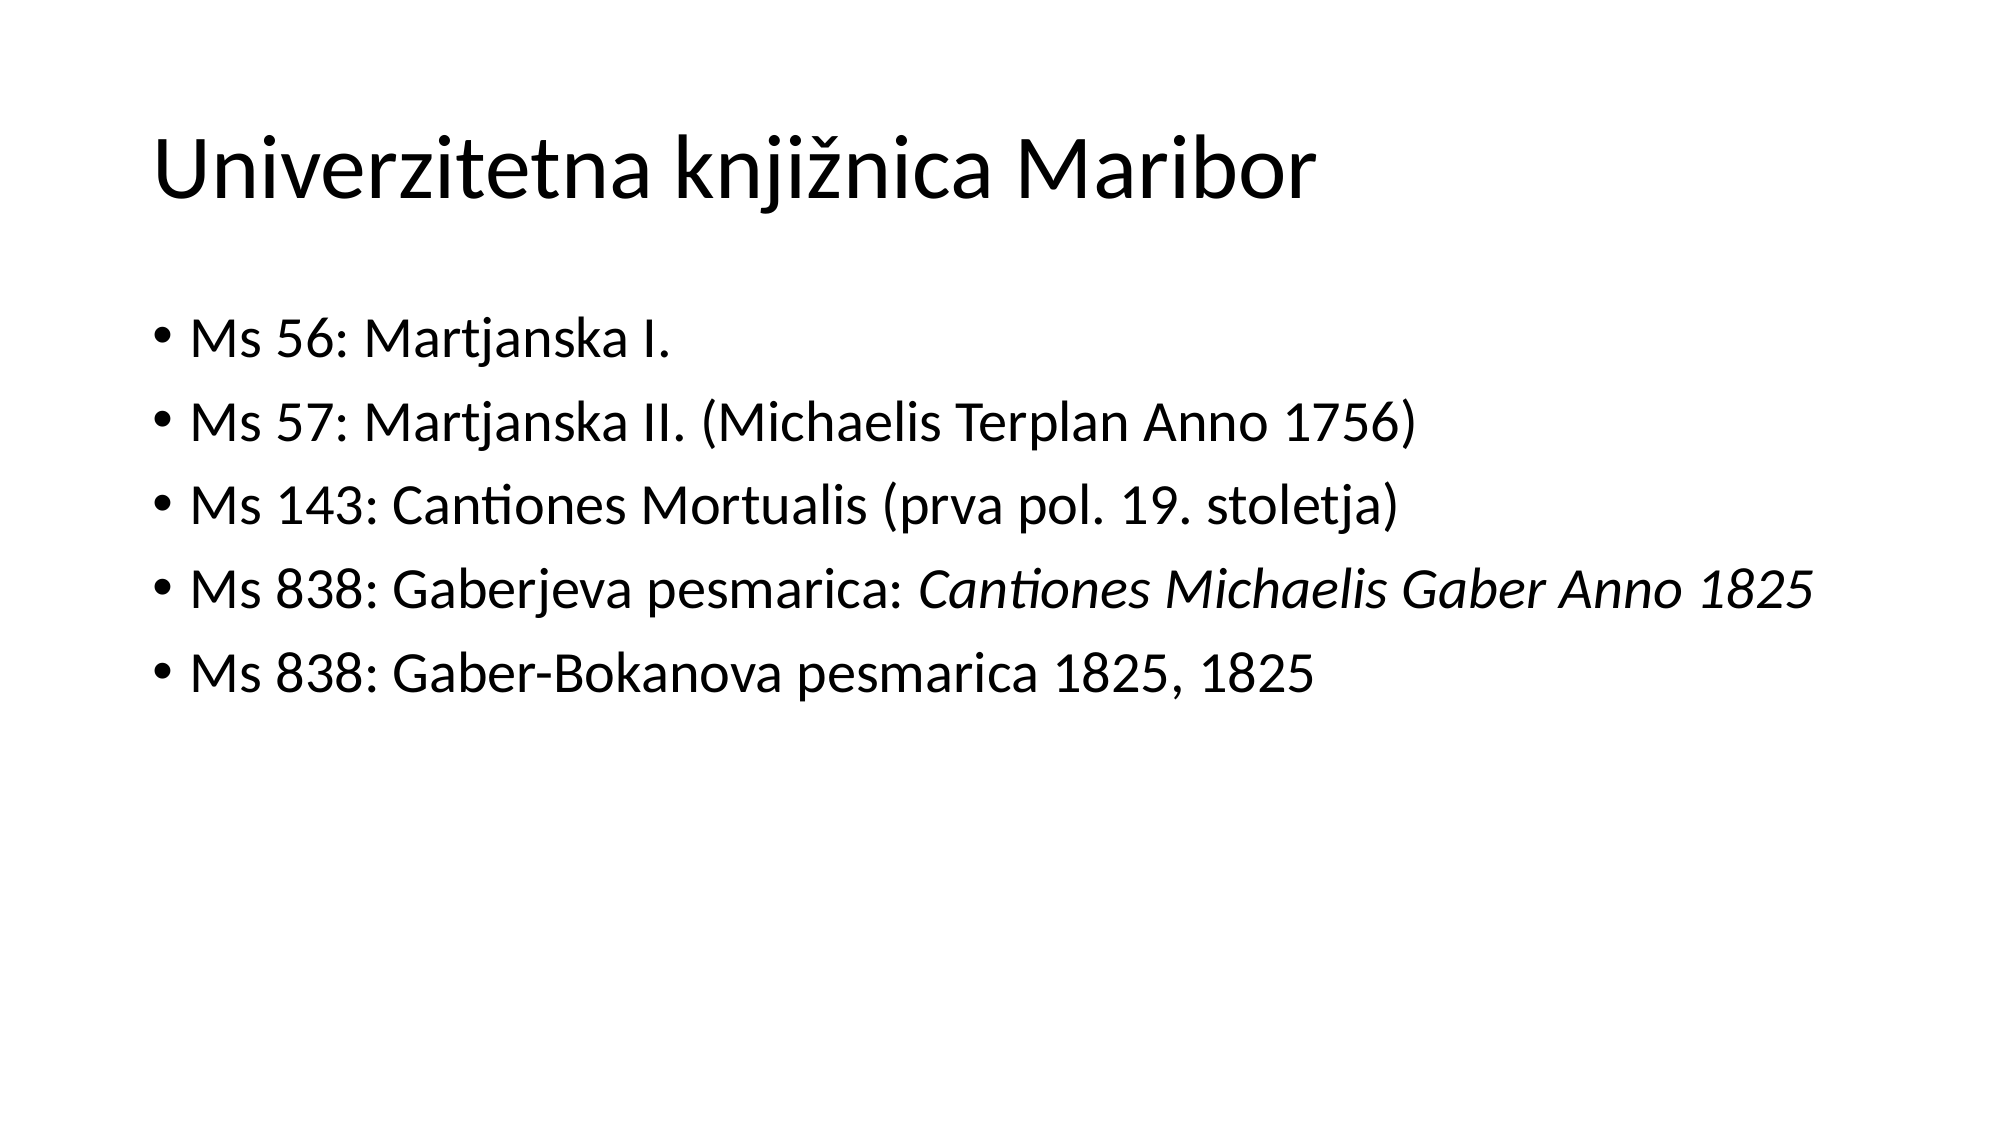

# Univerzitetna knjižnica Maribor
Ms 56: Martjanska I.
Ms 57: Martjanska II. (Michaelis Terplan Anno 1756)
Ms 143: Cantiones Mortualis (prva pol. 19. stoletja)
Ms 838: Gaberjeva pesmarica: Cantiones Michaelis Gaber Anno 1825
Ms 838: Gaber-Bokanova pesmarica 1825, 1825